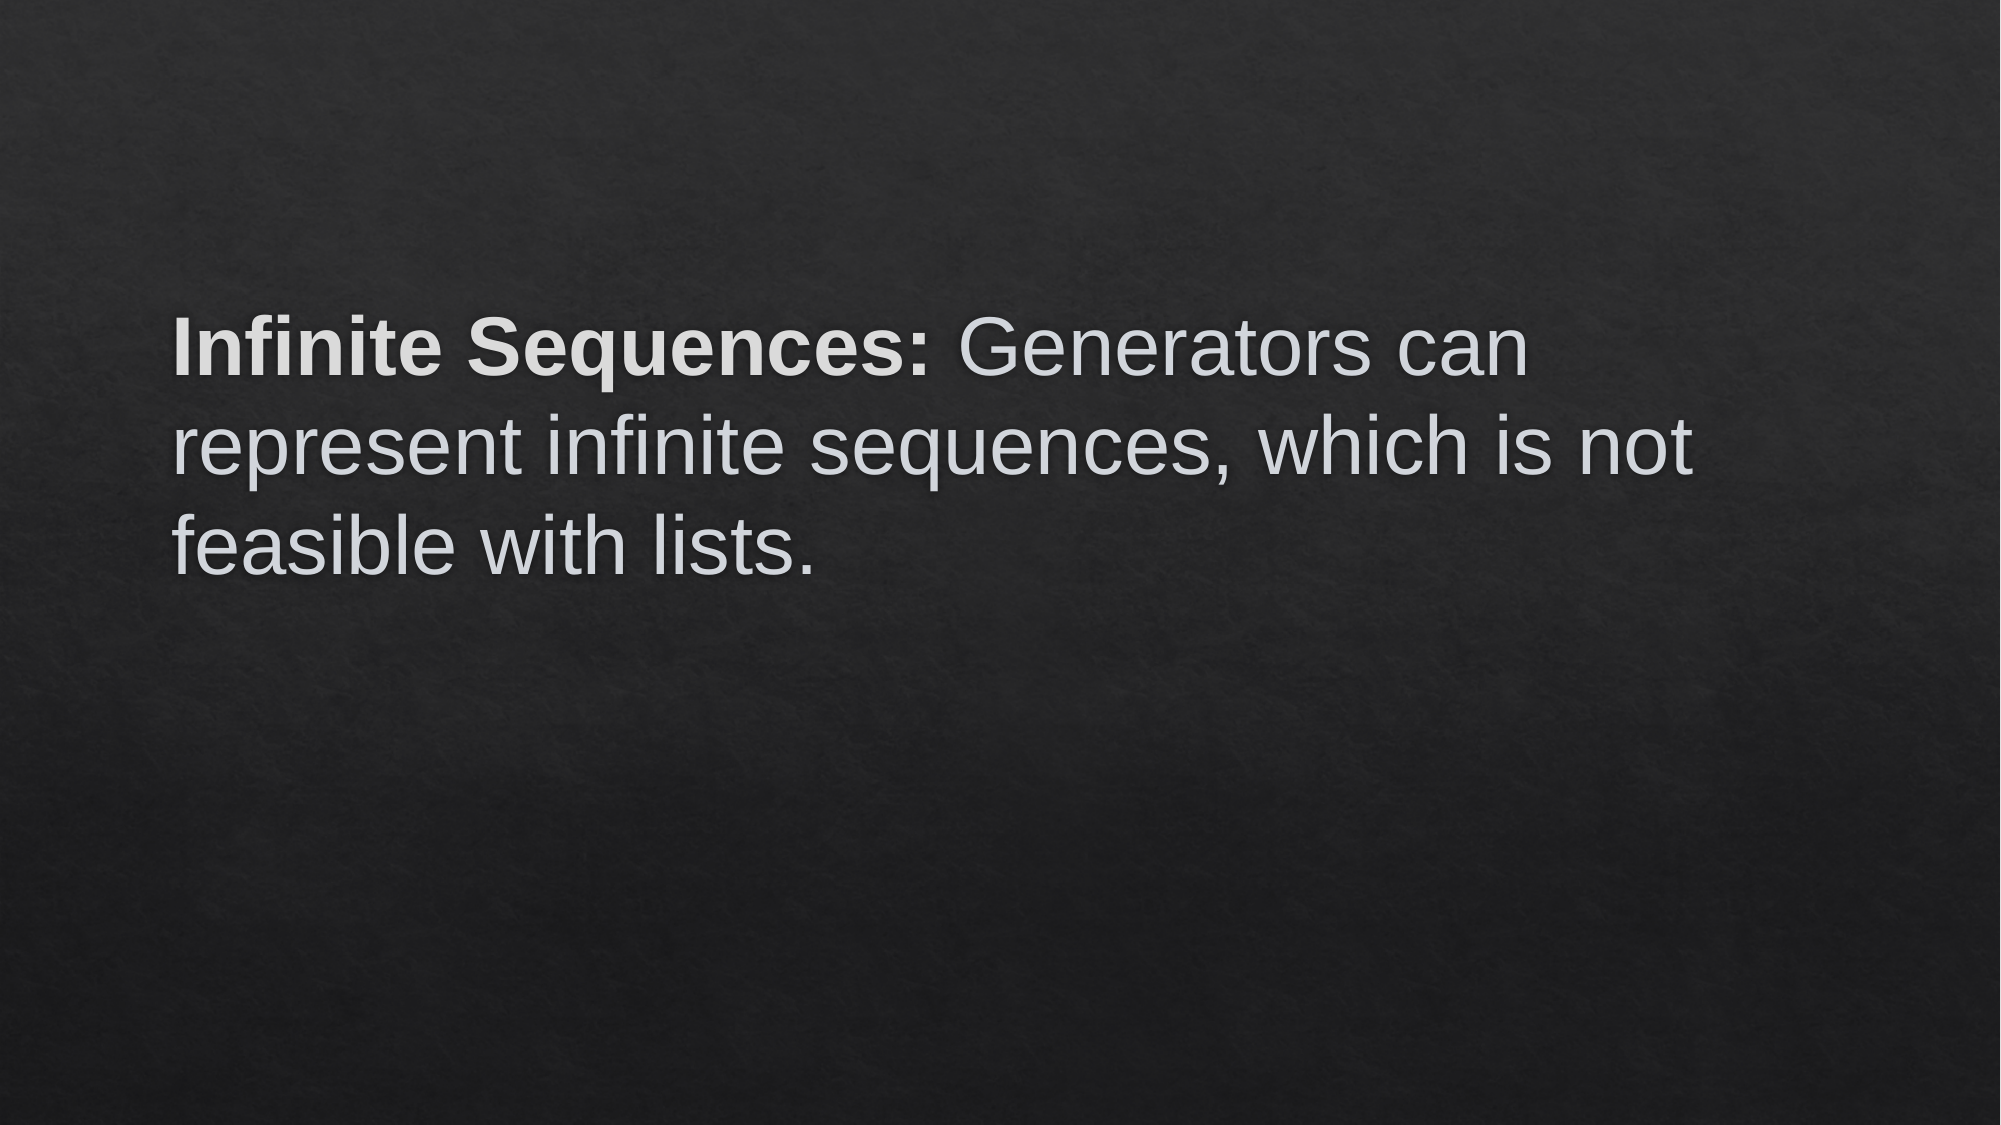

Infinite Sequences: Generators can represent infinite sequences, which is not feasible with lists.